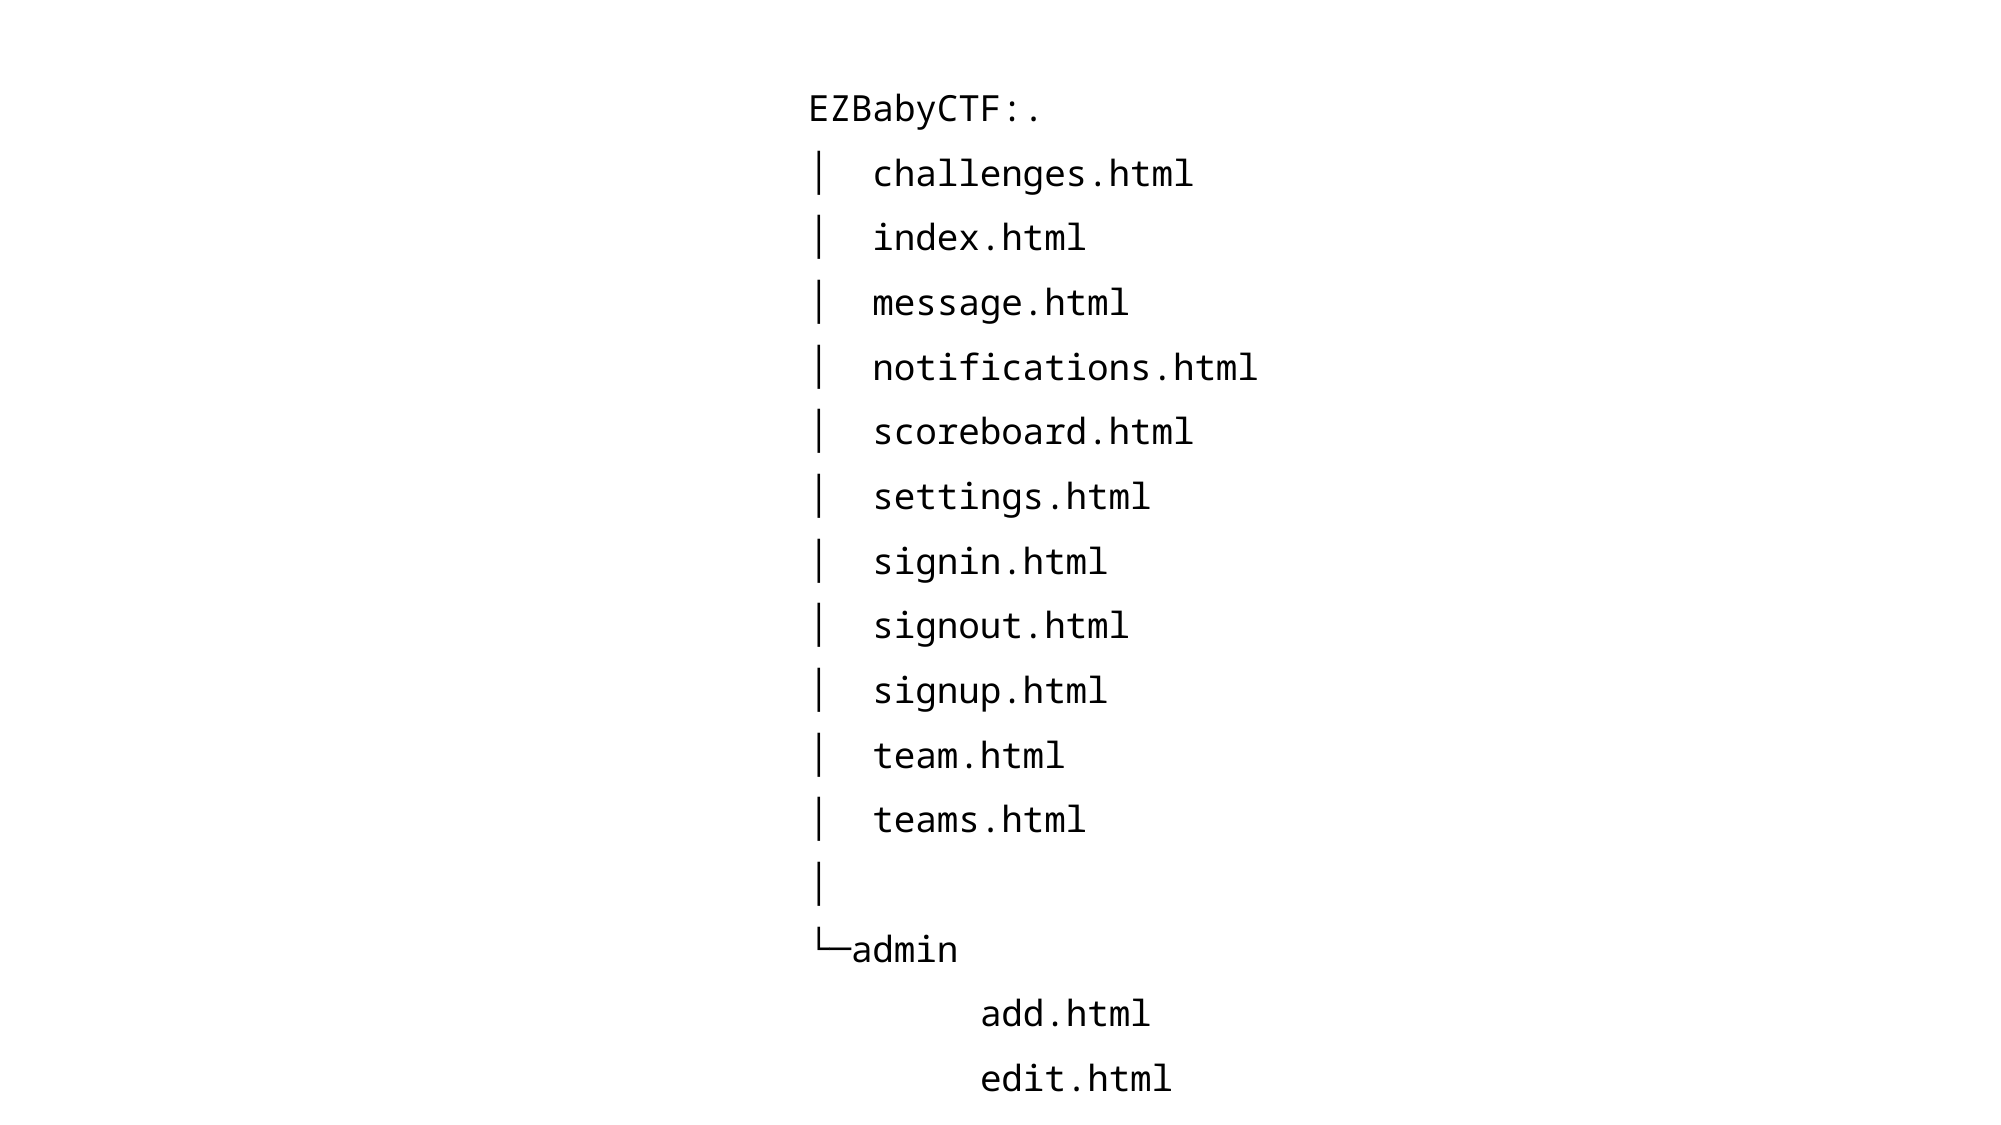

EZBabyCTF:.
│  challenges.html
│  index.html
│  message.html
│  notifications.html
│  scoreboard.html
│  settings.html
│  signin.html
│  signout.html
│  signup.html
│  team.html
│  teams.html
│
└─admin
        add.html
        edit.html